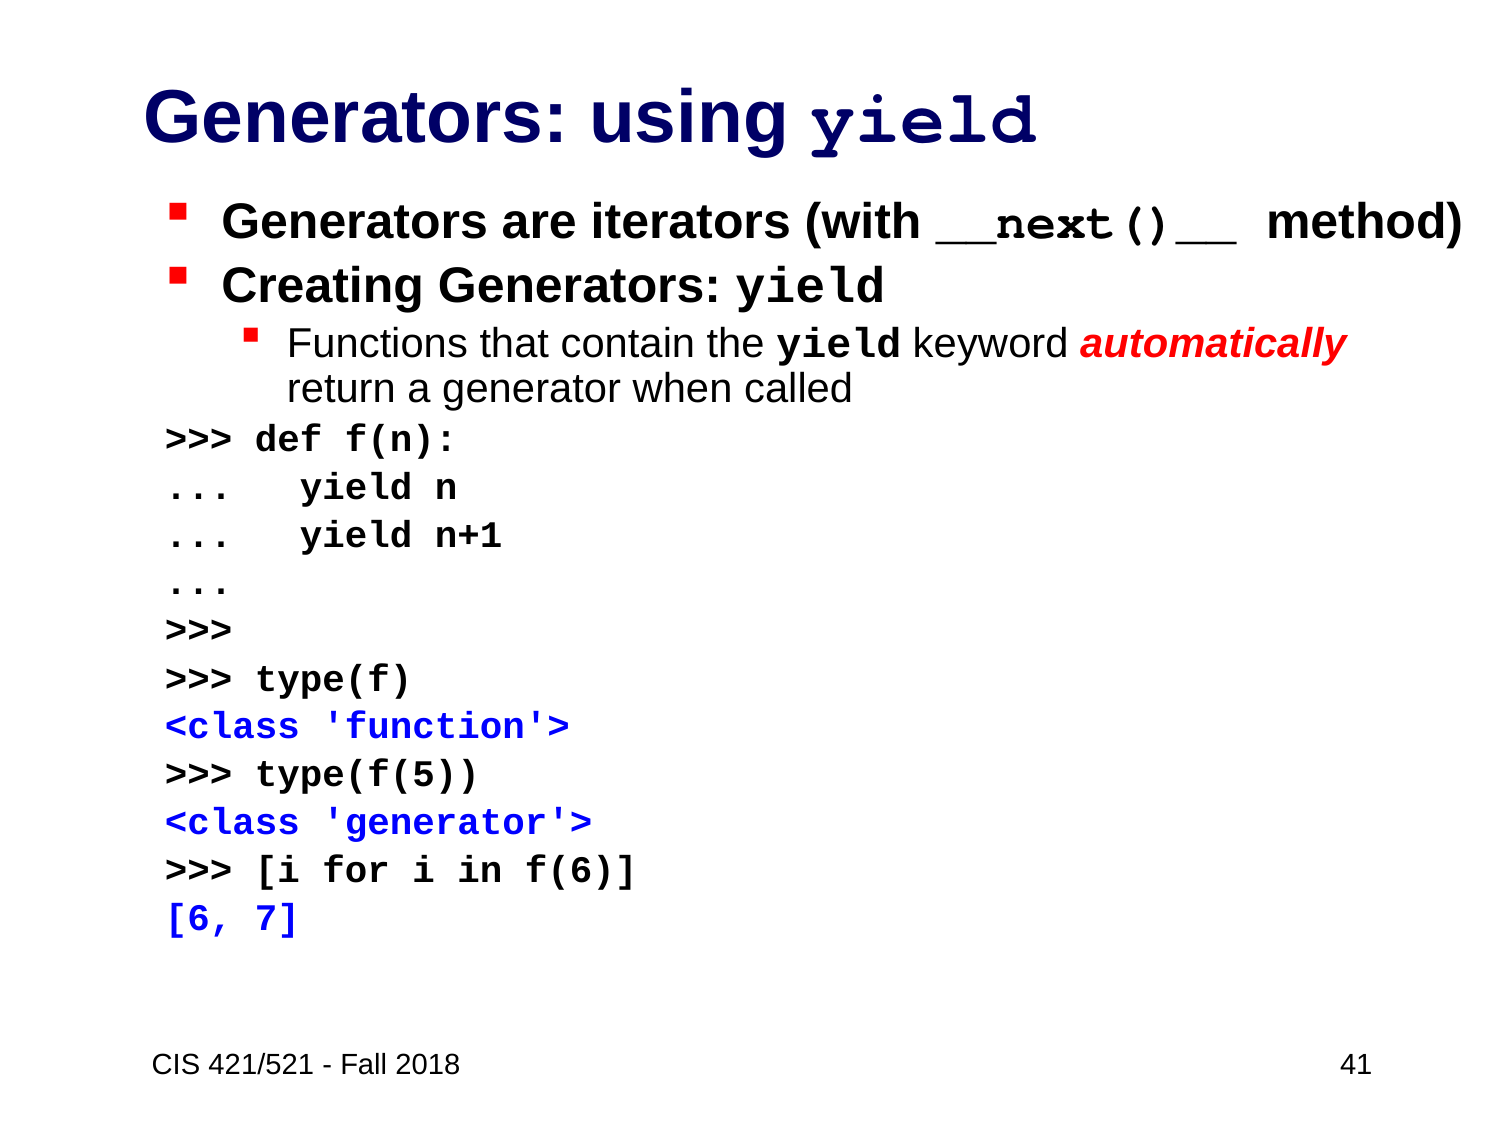

# Generators: using yield
Generators are iterators (with __next()__ method)
Creating Generators: yield
Functions that contain the yield keyword automatically return a generator when called
>>> def f(n):
...   yield n
...   yield n+1
...
>>>
>>> type(f)
<class 'function'>
>>> type(f(5))
<class 'generator'>
>>> [i for i in f(6)]
[6, 7]

CIS 421/521 - Fall 2018
41